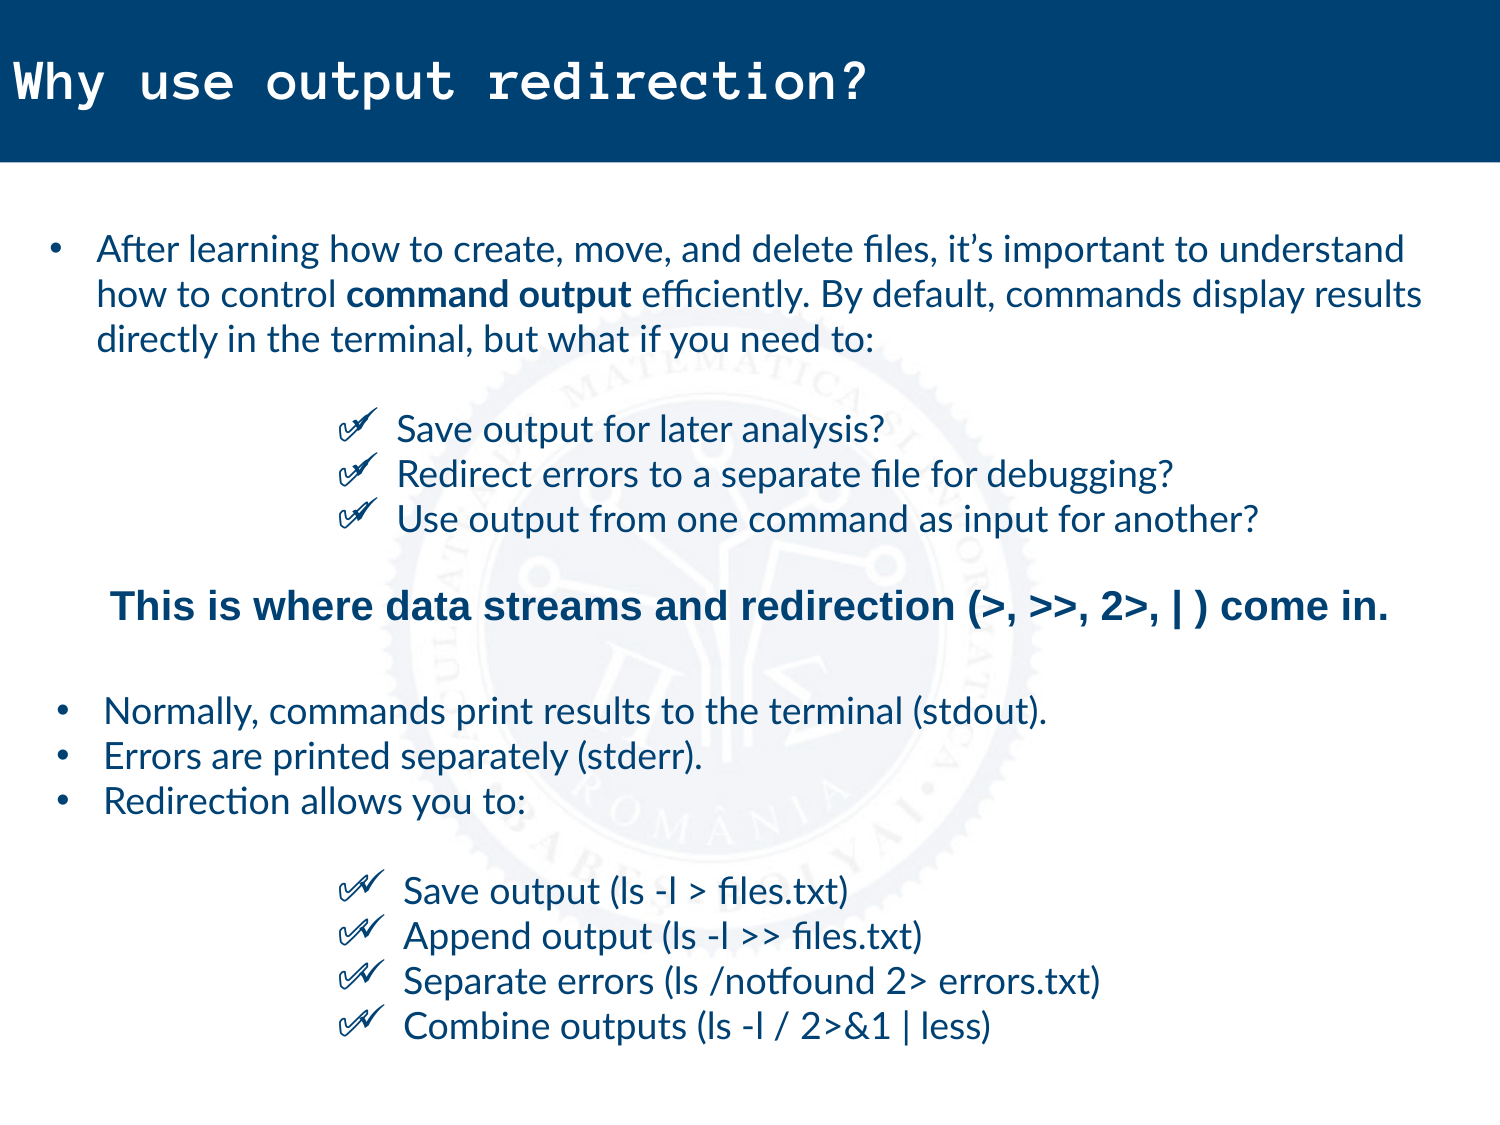

Why use output redirection?
After learning how to create, move, and delete files, it’s important to understand how to control command output efficiently. By default, commands display results directly in the terminal, but what if you need to:

Save output for later analysis?
Redirect errors to a separate file for debugging?
Use output from one command as input for another?
✅
✅
✅
	This is where data streams and redirection (>, >>, 2>, | ) come in.
Normally, commands print results to the terminal (stdout).
Errors are printed separately (stderr).
Redirection allows you to:

Save output (ls -l > files.txt)
Append output (ls -l >> files.txt)
Separate errors (ls /notfound 2> errors.txt)
Combine outputs (ls -l / 2>&1 | less)
✅
✅
✅
✅